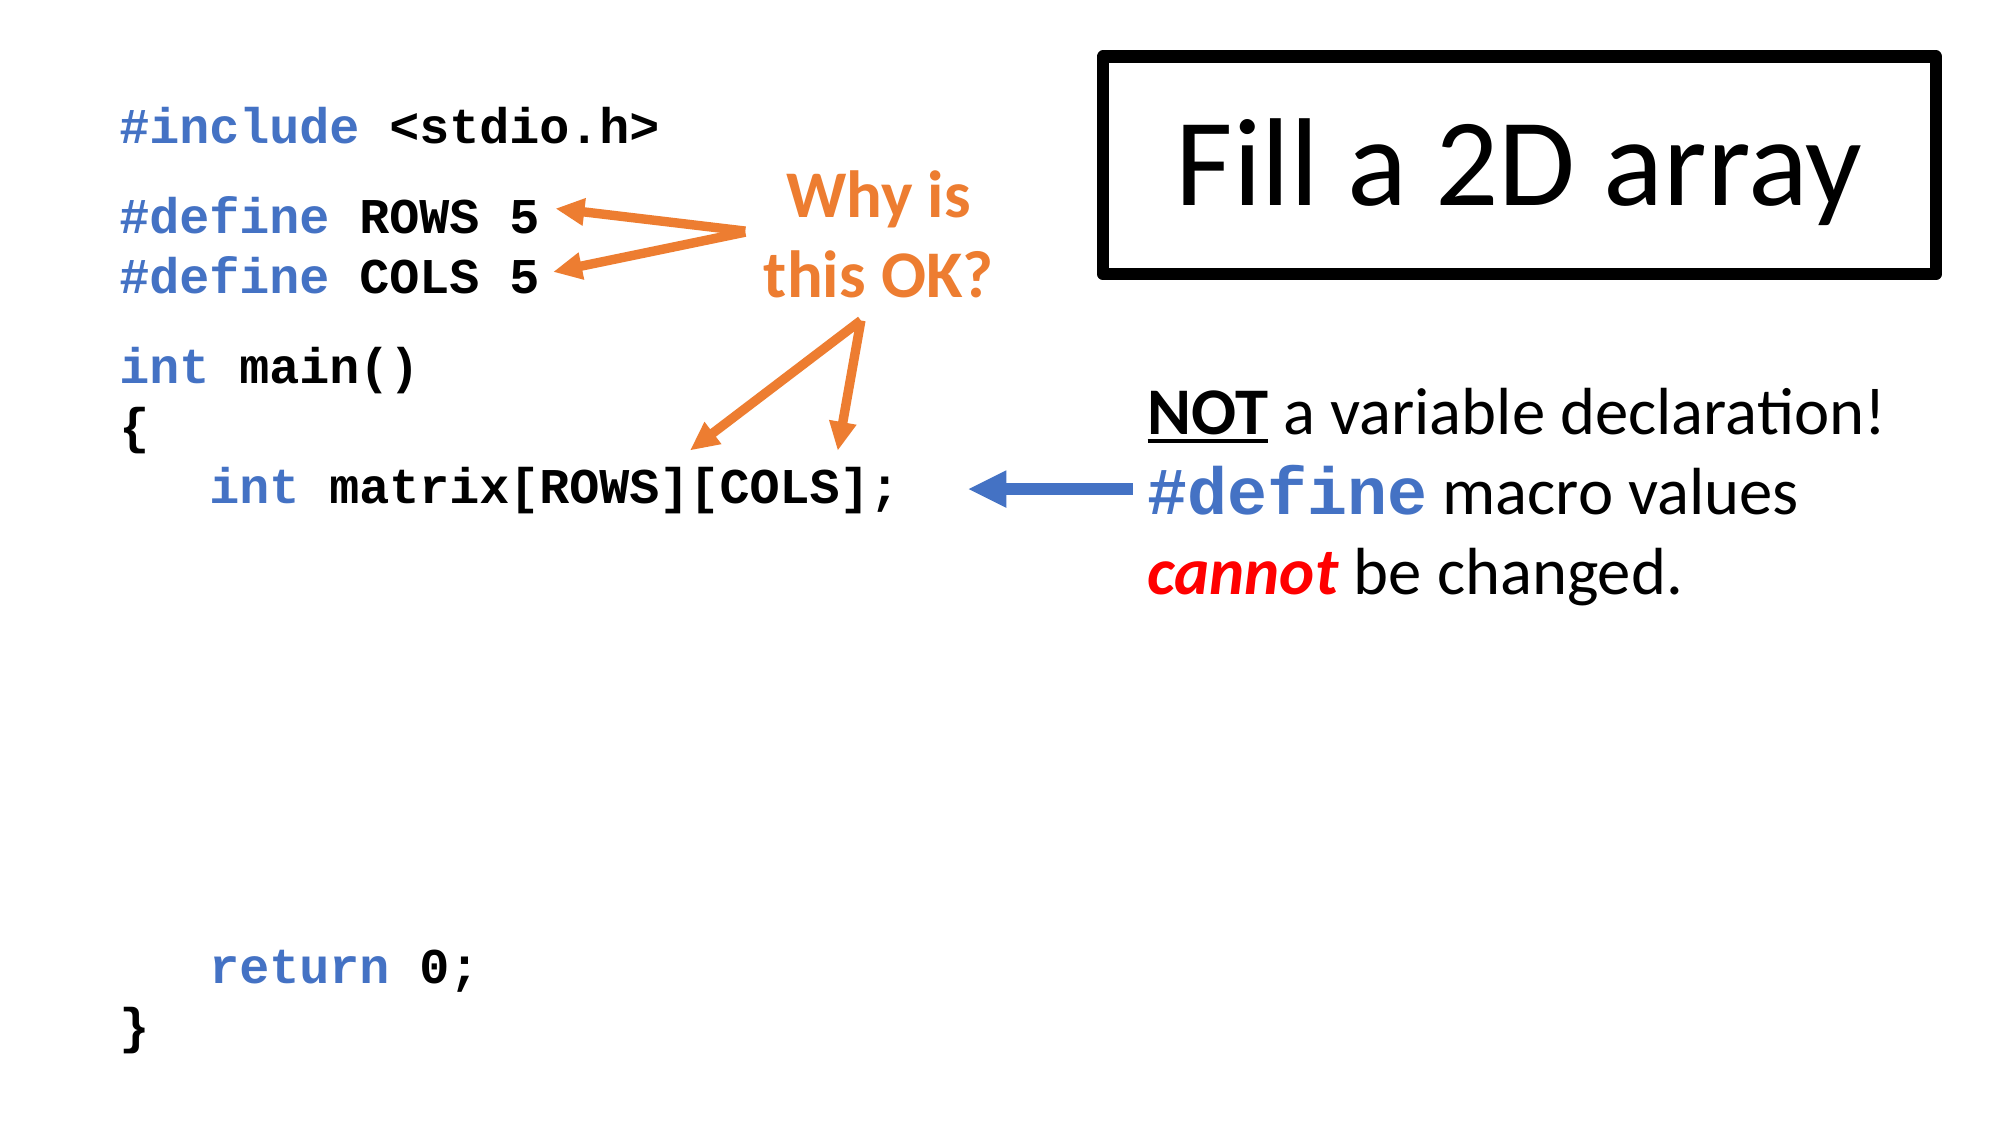

# Fill a 2D array
#include <stdio.h>

#define ROWS 5
#define COLS 5

int main()
{
   int matrix[ROWS][COLS];

   return 0;
}
Why is this OK?
NOT a variable declaration!
#define macro values cannot be changed.